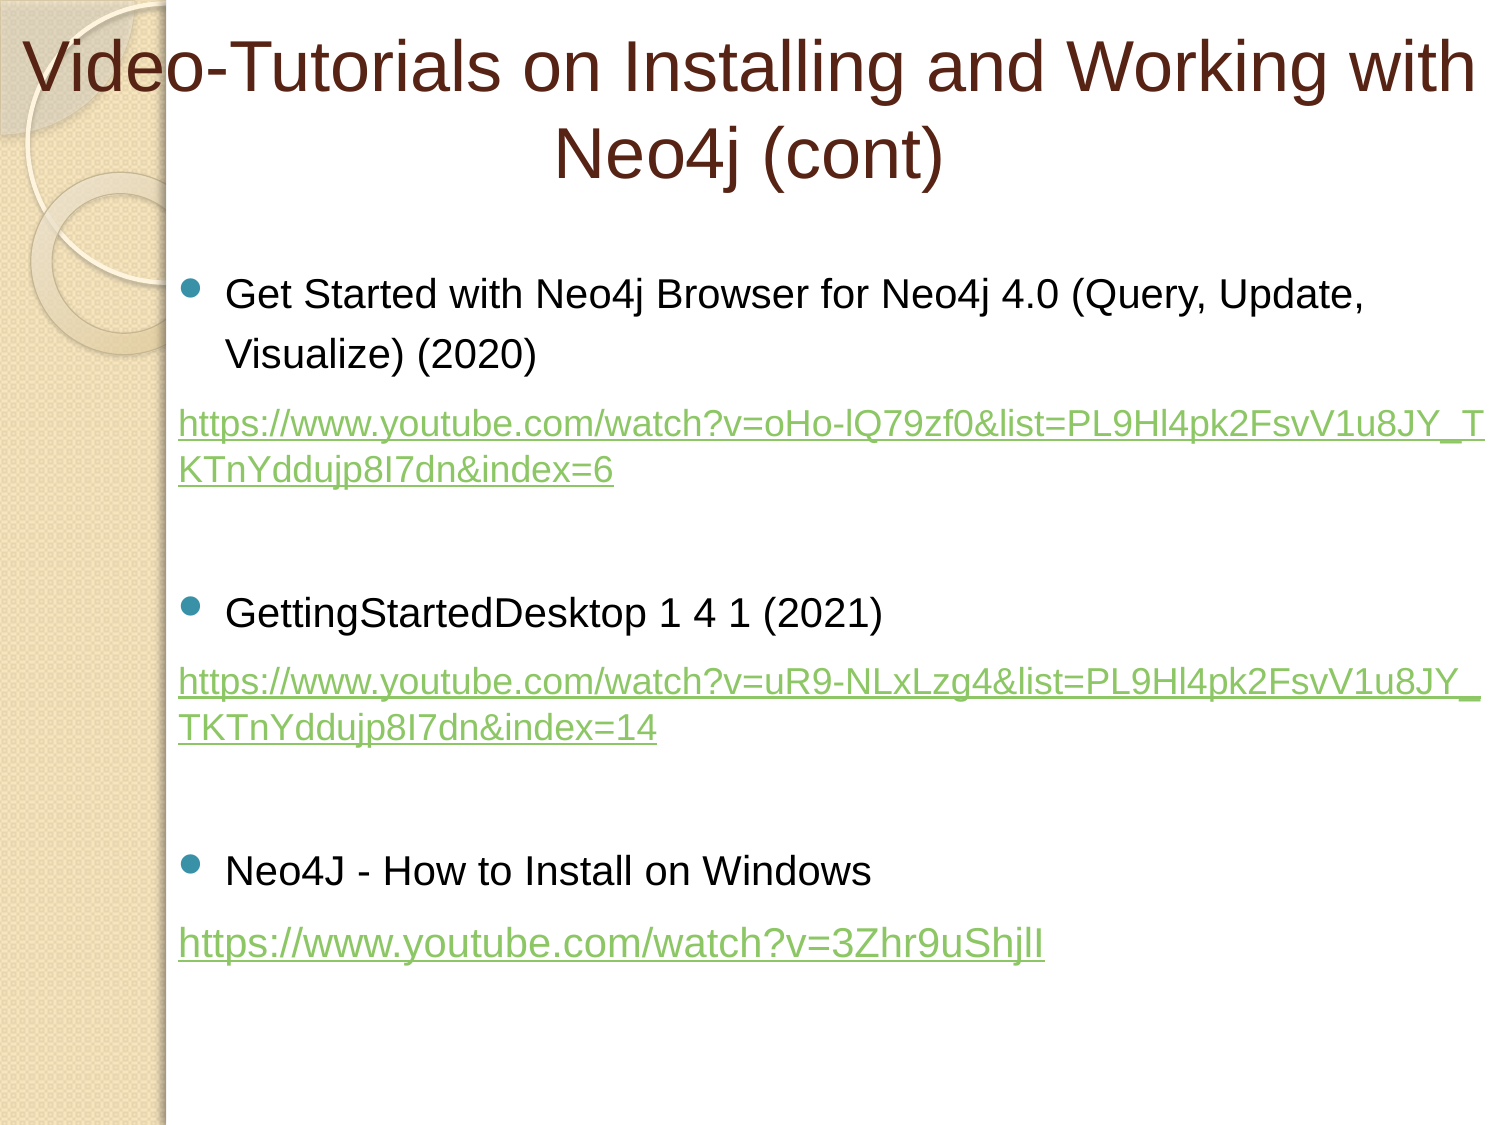

# Video-Tutorials on Installing and Working with Neo4j (cont)
Get Started with Neo4j Browser for Neo4j 4.0 (Query, Update, Visualize) (2020)
https://www.youtube.com/watch?v=oHo-lQ79zf0&list=PL9Hl4pk2FsvV1u8JY_TKTnYddujp8I7dn&index=6

GettingStartedDesktop 1 4 1 (2021)
https://www.youtube.com/watch?v=uR9-NLxLzg4&list=PL9Hl4pk2FsvV1u8JY_TKTnYddujp8I7dn&index=14

Neo4J - How to Install on Windows
https://www.youtube.com/watch?v=3Zhr9uShjlI